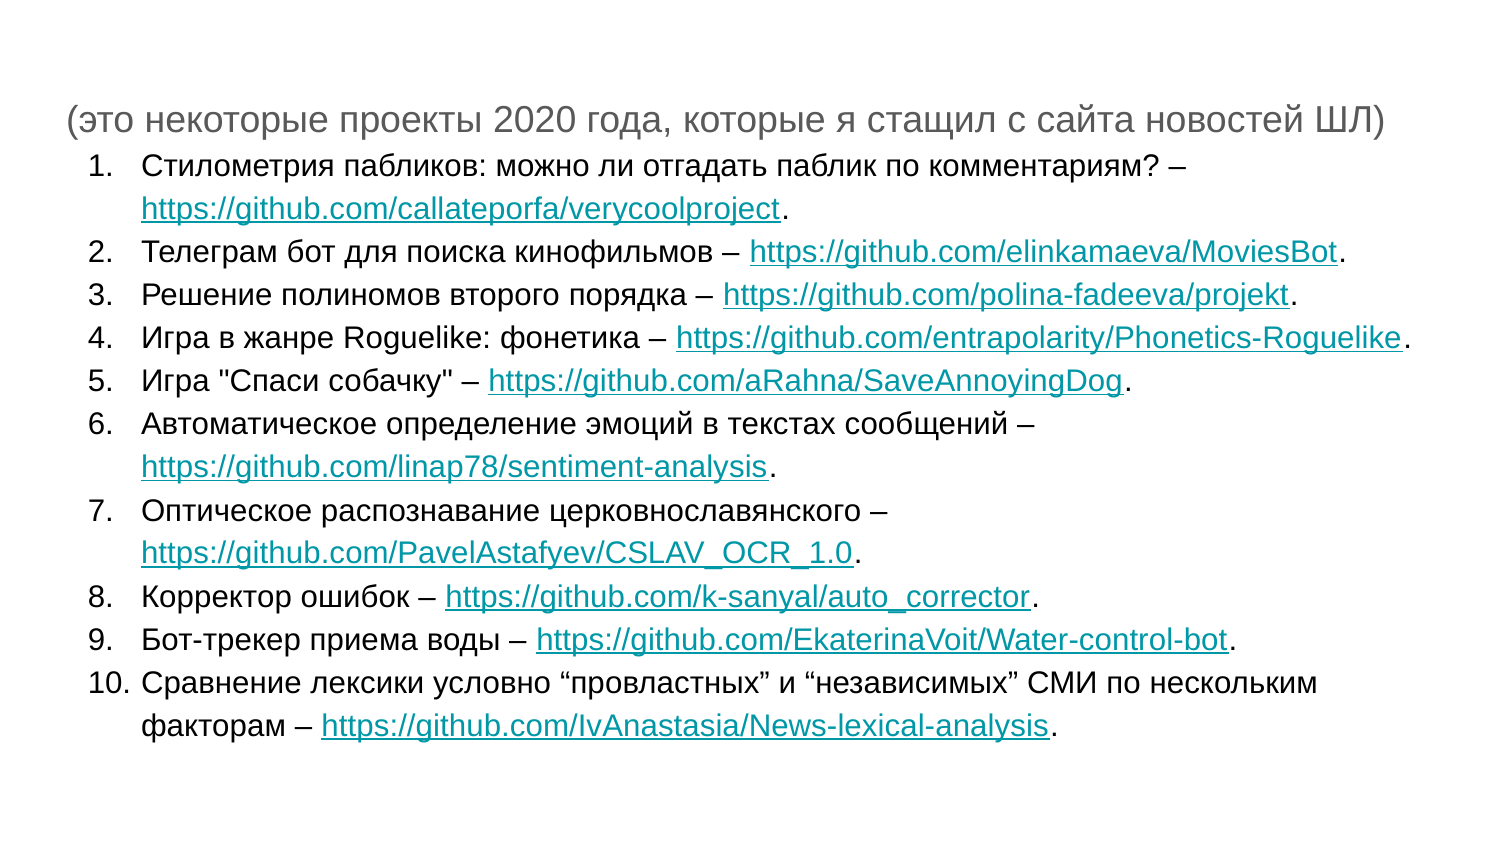

(это некоторые проекты 2020 года, которые я стащил с сайта новостей ШЛ)
Стилометрия пабликов: можно ли отгадать паблик по комментариям? – https://github.com/callateporfa/verycoolproject.
Телеграм бот для поиска кинофильмов – https://github.com/elinkamaeva/MoviesBot.
Решение полиномов второго порядка – https://github.com/polina-fadeeva/projekt.
Игра в жанре Roguelike: фонетика – https://github.com/entrapolarity/Phonetics-Roguelike.
Игра "Спаси собачку" – https://github.com/aRahna/SaveAnnoyingDog.
Автоматическое определение эмоций в текстах сообщений –https://github.com/linap78/sentiment-analysis.
Оптическое распознавание церковнославянского –https://github.com/PavelAstafyev/CSLAV_OCR_1.0.
Корректор ошибок – https://github.com/k-sanyal/auto_corrector.
Бот-трекер приема воды – https://github.com/EkaterinaVoit/Water-control-bot.
Сравнение лексики условно “провластных” и “независимых” СМИ по нескольким факторам – https://github.com/IvAnastasia/News-lexical-analysis.